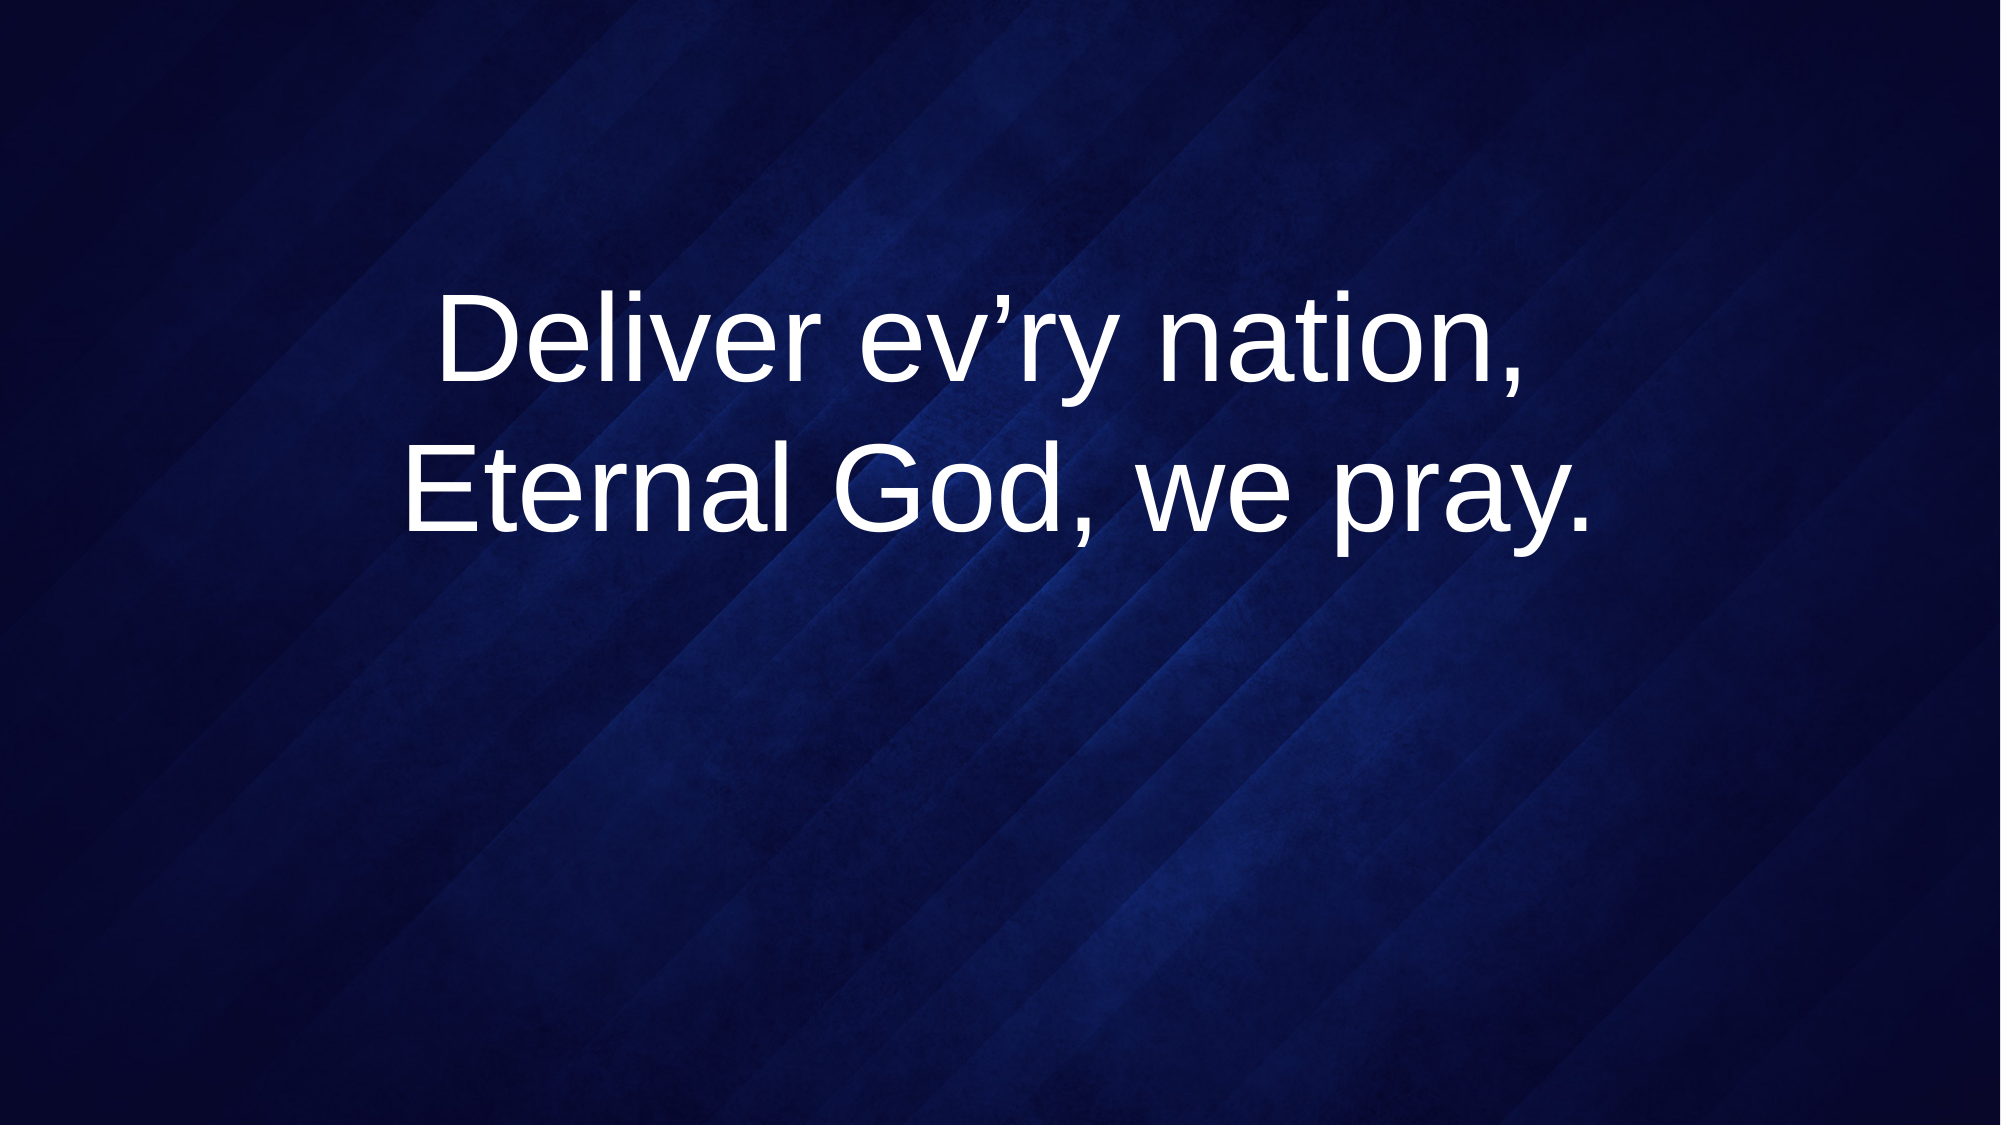

# Deliver ev’ry nation, Eternal God, we pray.